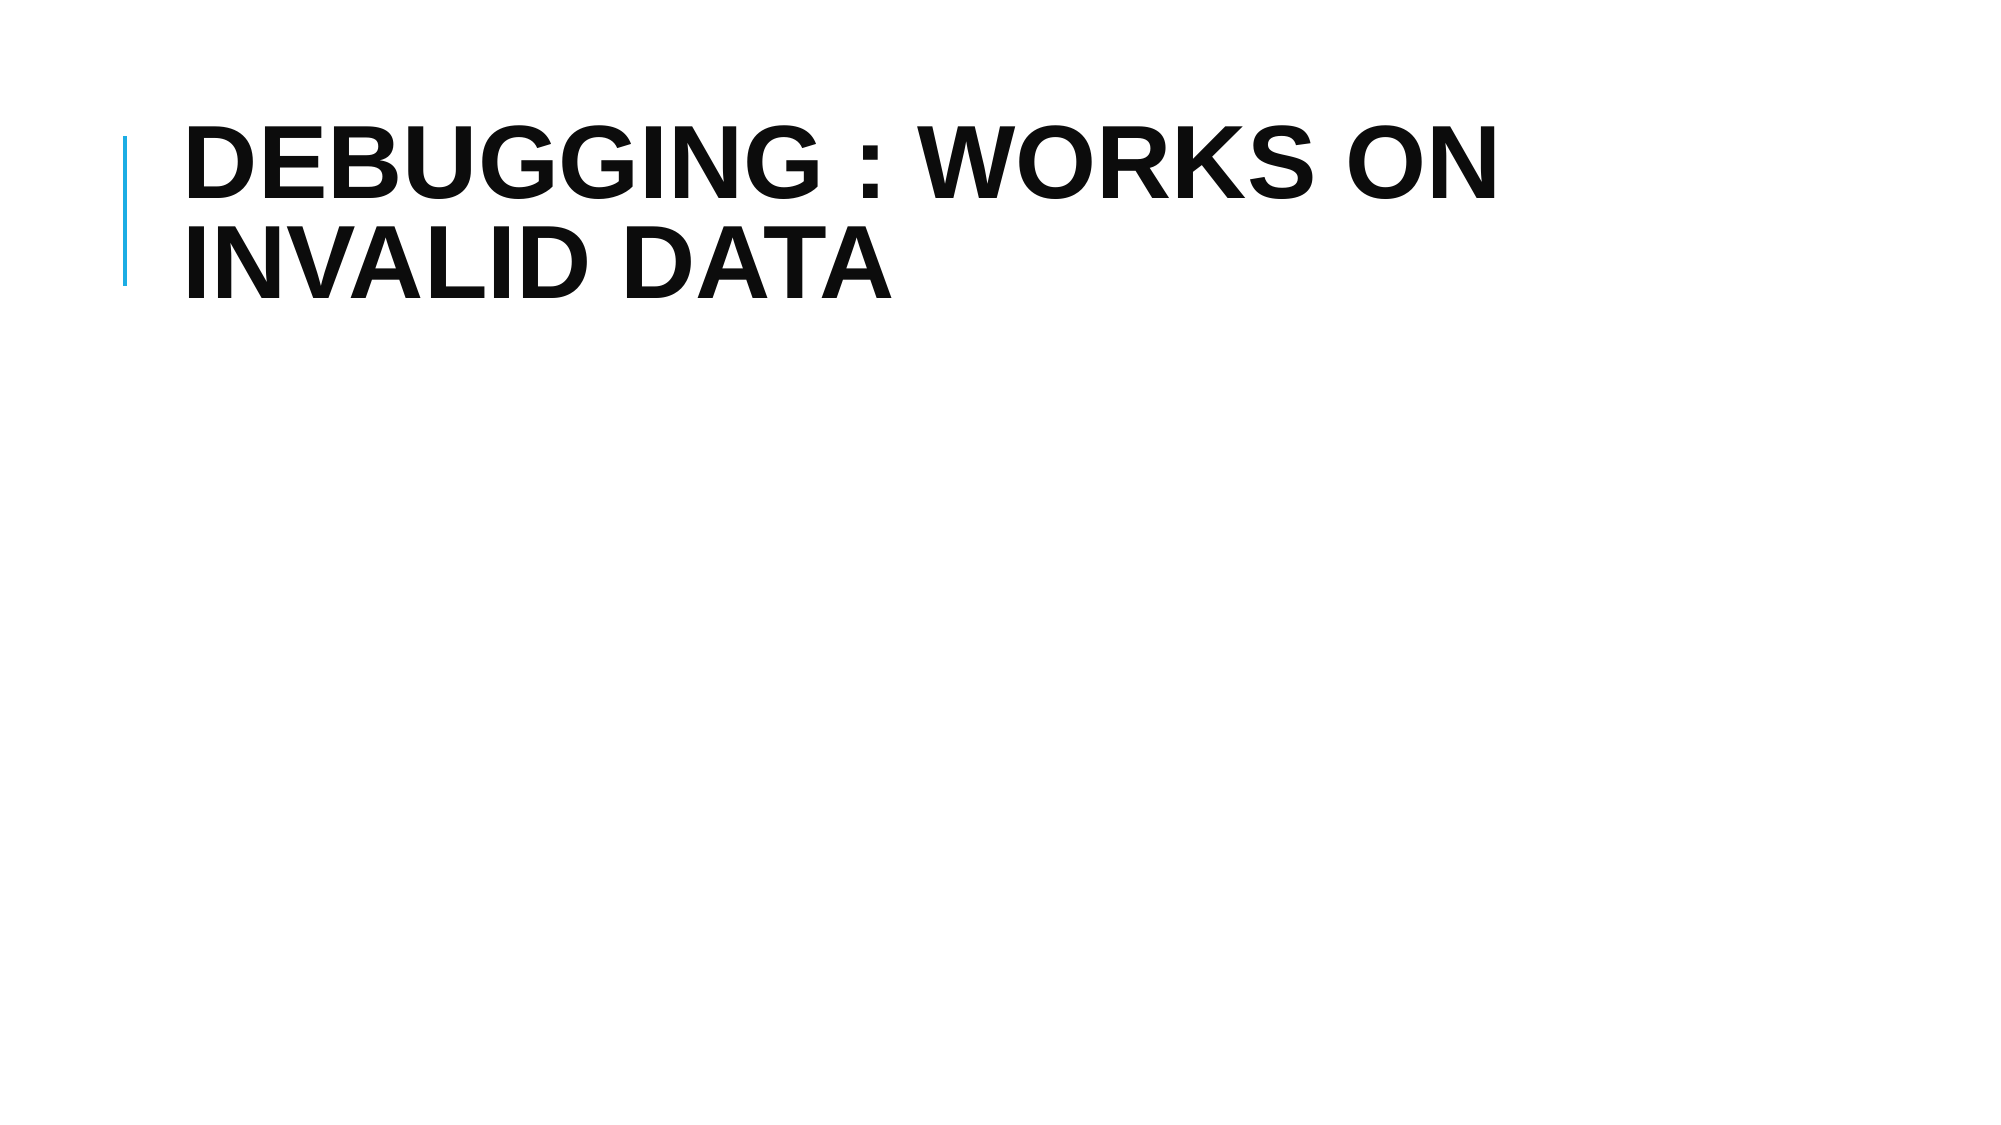

# DEBUGGING : WORKS ON INVALID DATA